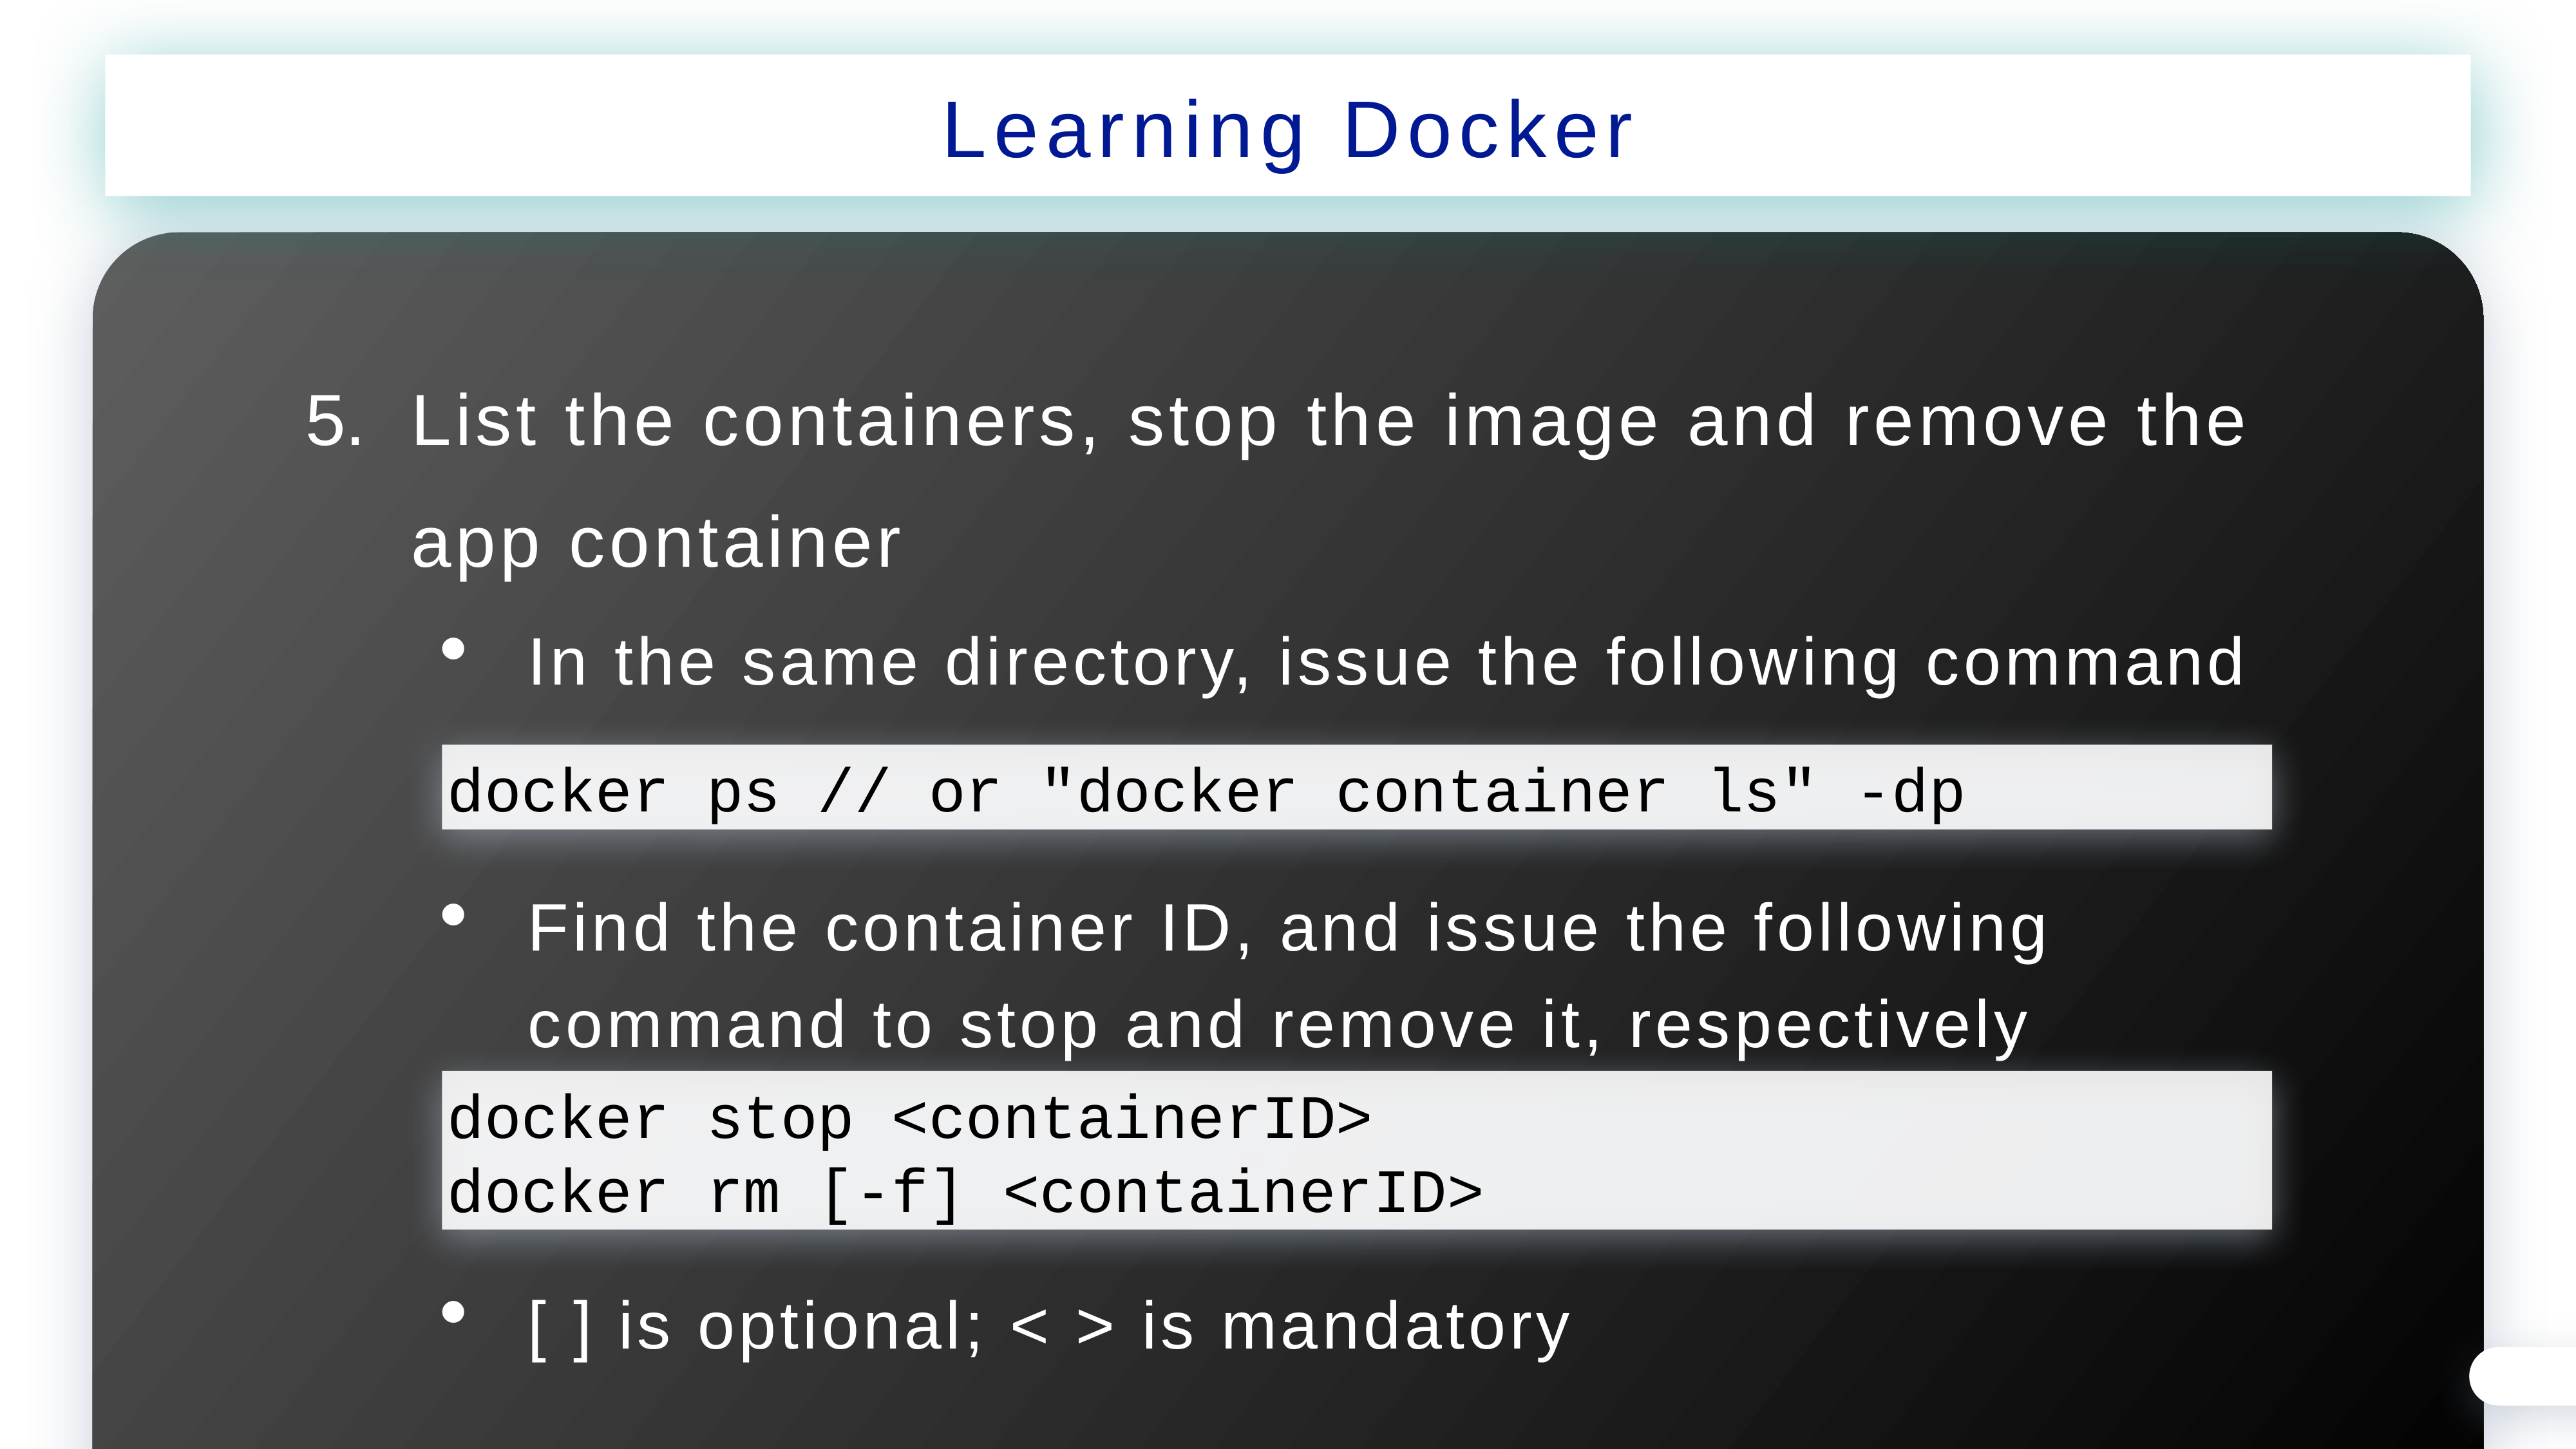

Learning Docker
List the containers, stop the image and remove the app container
In the same directory, issue the following command
docker ps // or "docker container ls" -dp
Find the container ID, and issue the following command to stop and remove it, respectively
docker stop <containerID>
docker rm [-f] <containerID>
[ ] is optional; < > is mandatory
61